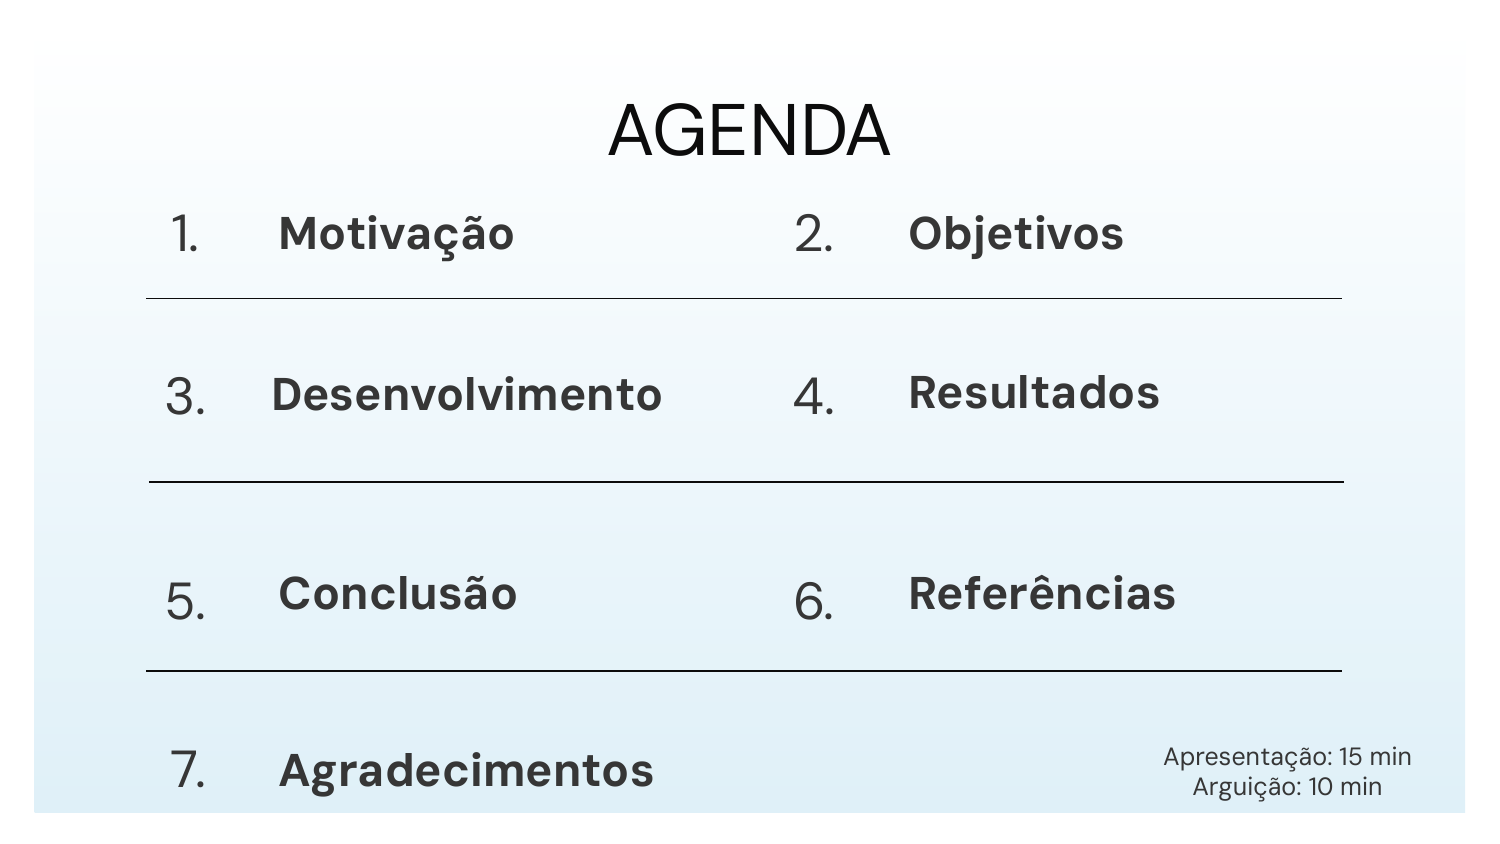

AGENDA
1.
2.
# Motivação
Objetivos
3.
4.
Resultados
Desenvolvimento
5.
6.
Conclusão
Referências
7.
Apresentação: 15 min
Arguição: 10 min
Agradecimentos